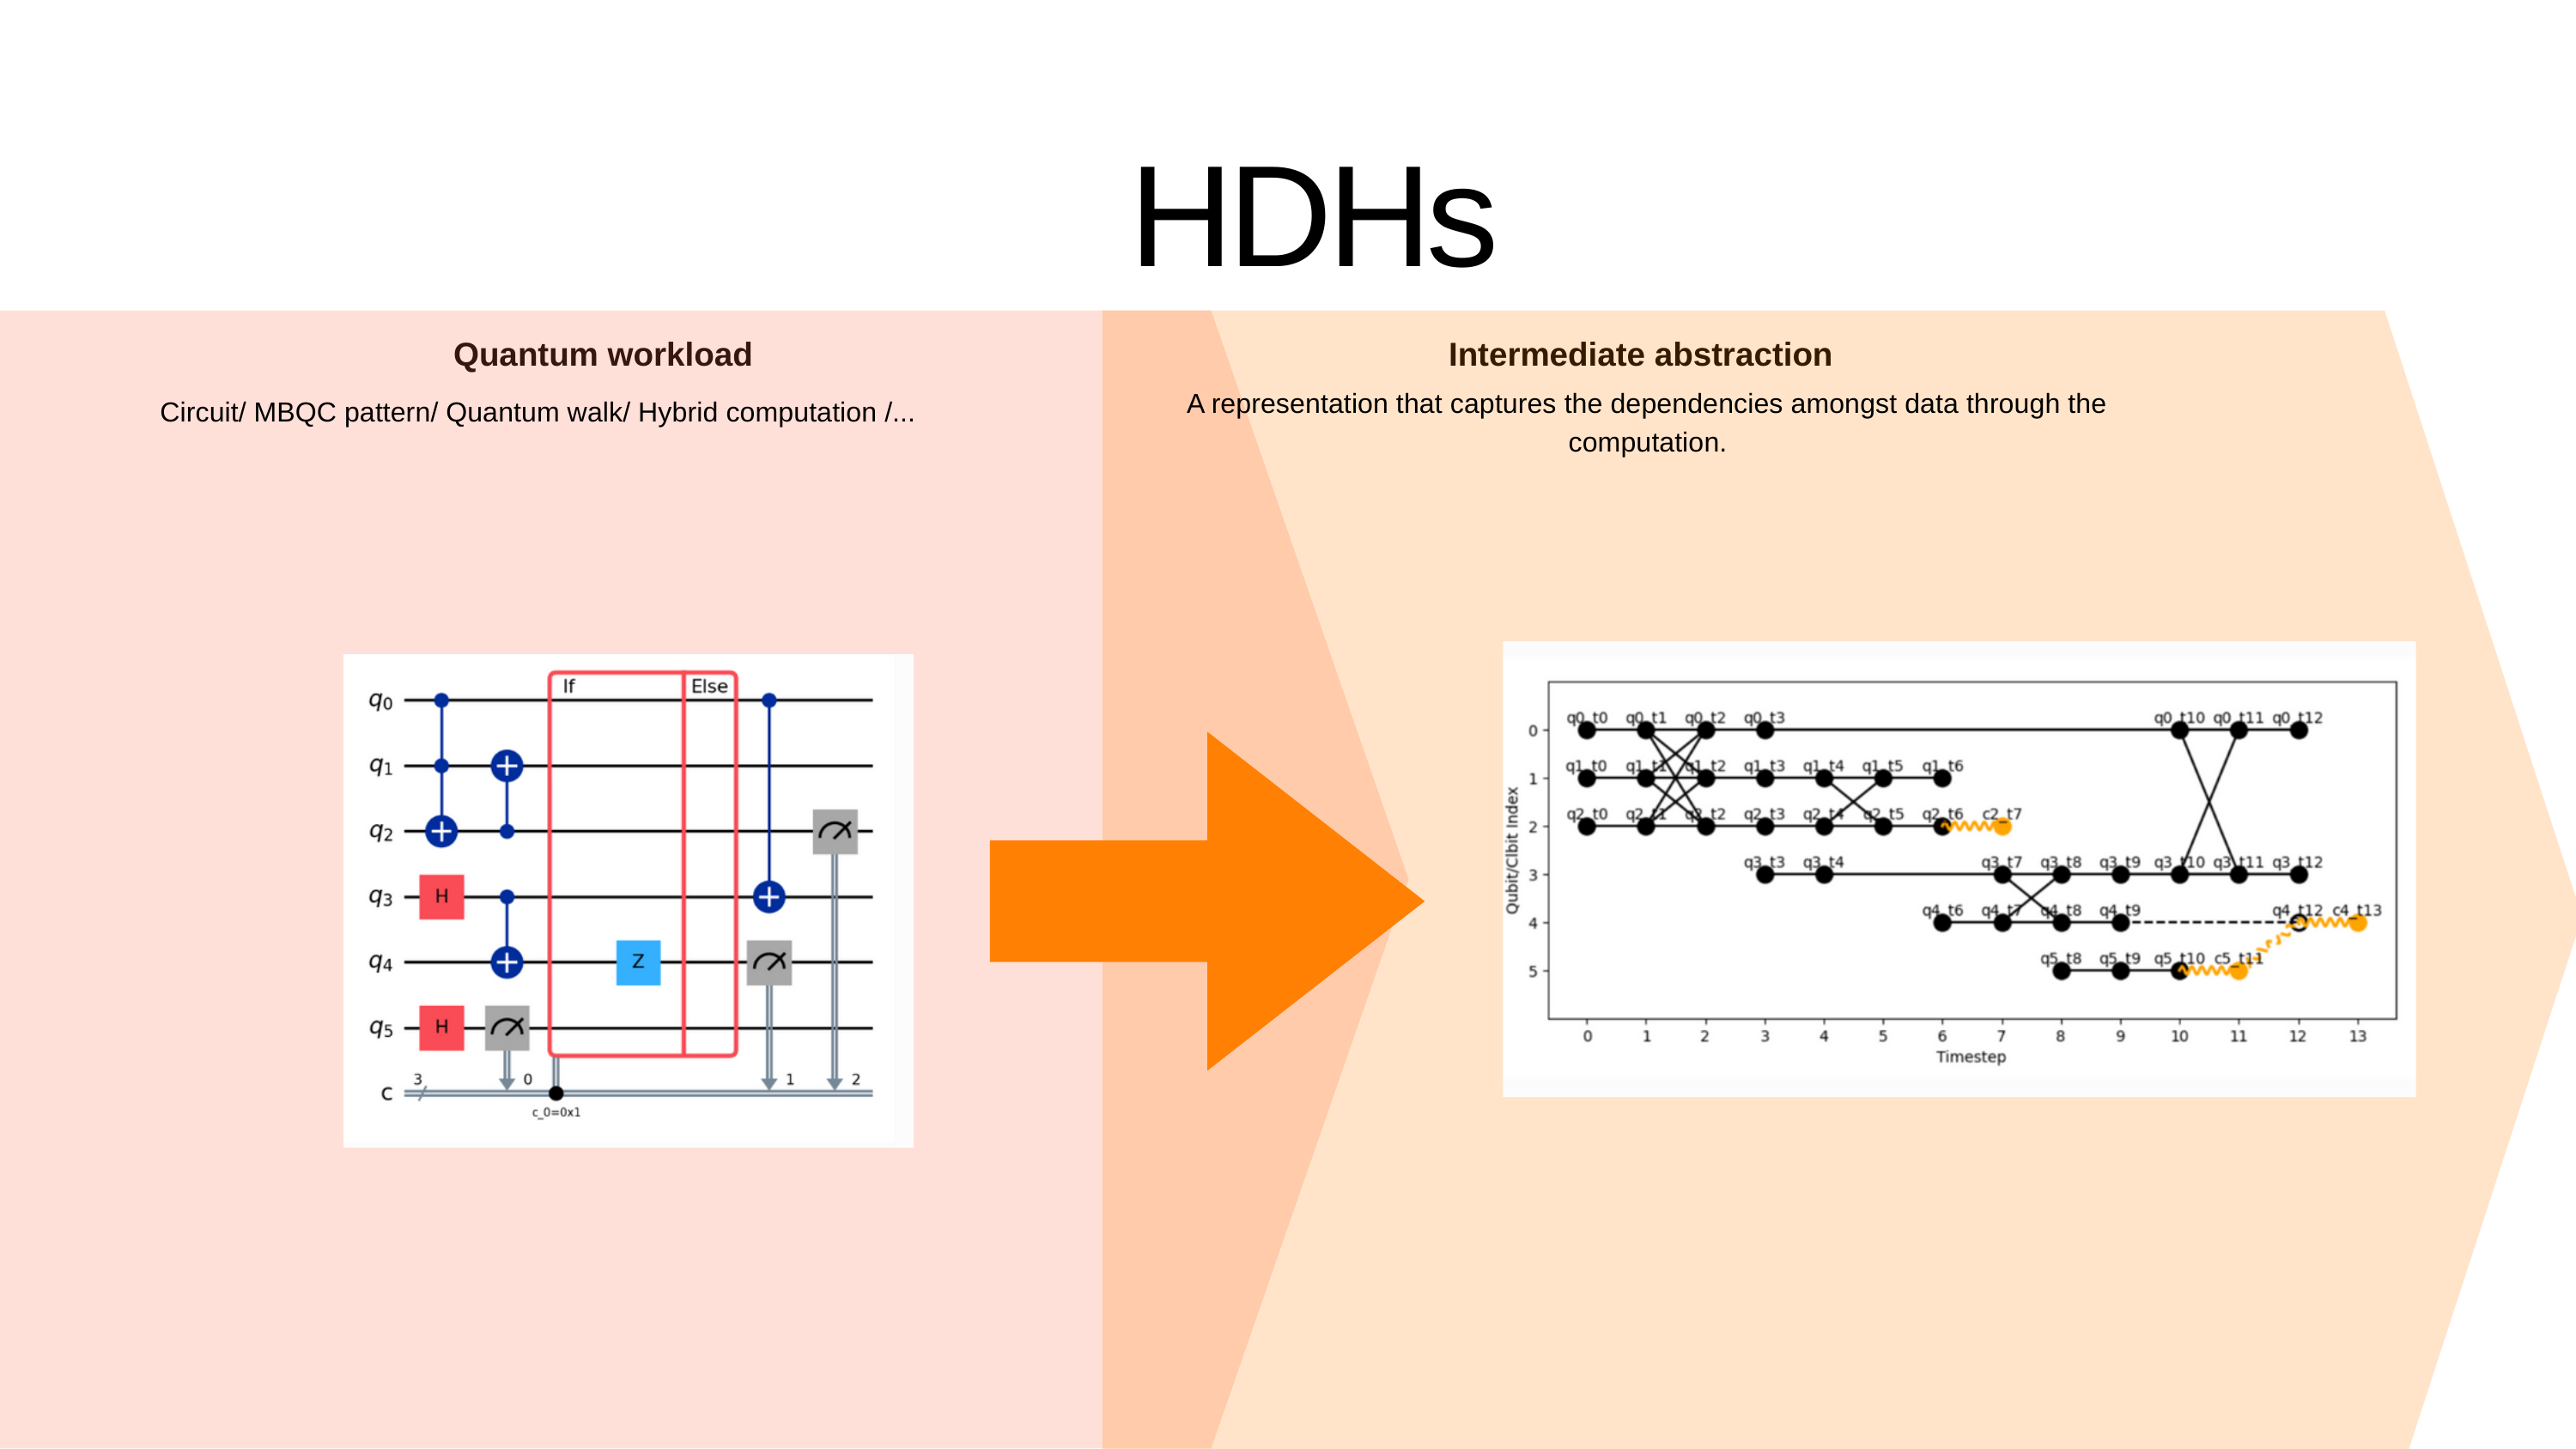

HDHs

Quantum workload
Intermediate abstraction
A representation that captures the dependencies amongst data through the computation.
Circuit/ MBQC pattern/ Quantum walk/ Hybrid computation /...